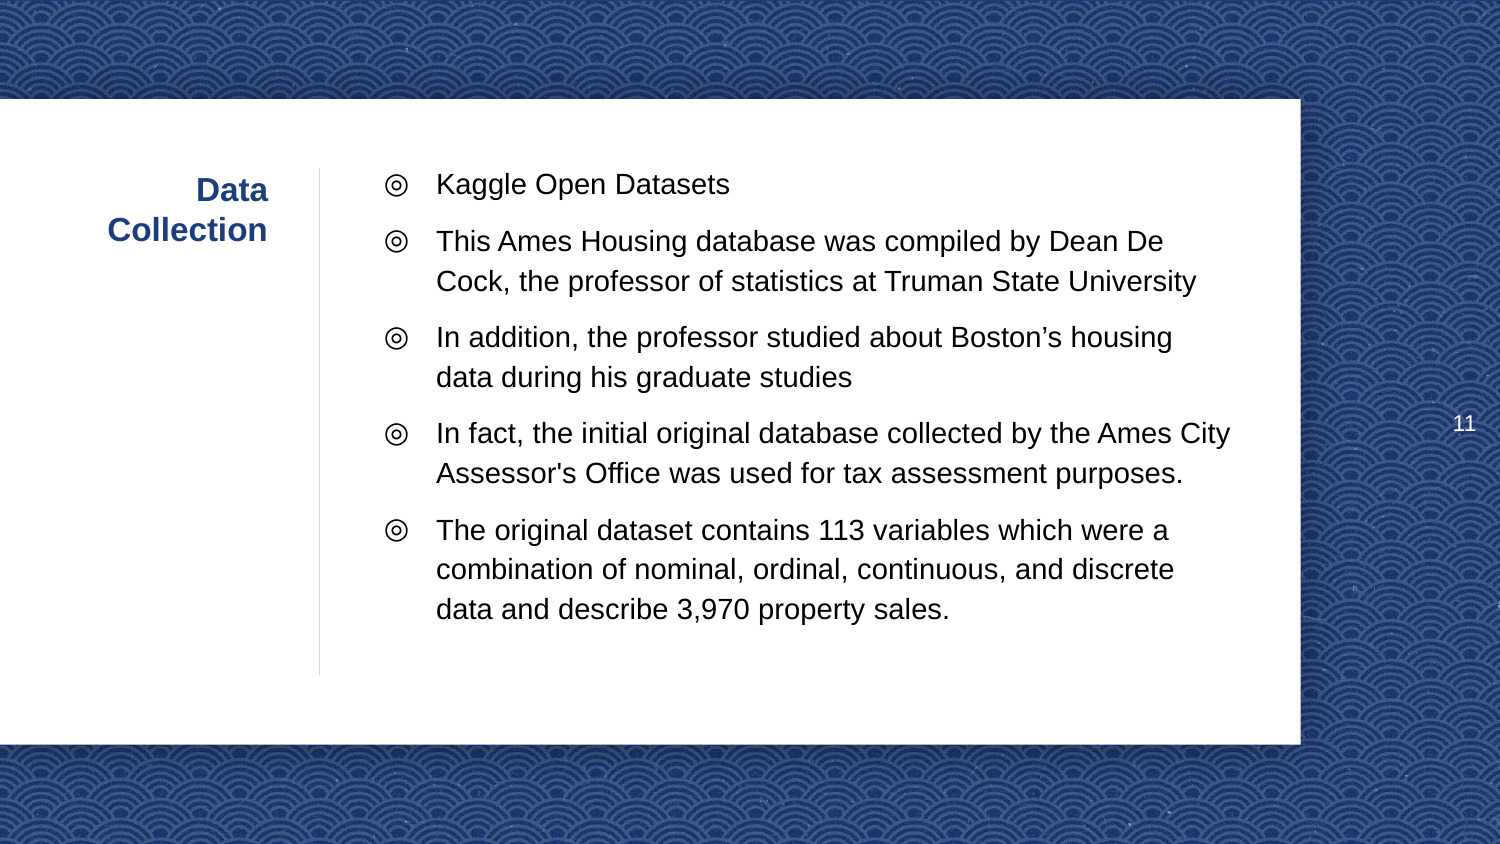

11
Kaggle Open Datasets
This Ames Housing database was compiled by Dean De Cock, the professor of statistics at Truman State University
In addition, the professor studied about Boston’s housing data during his graduate studies
In fact, the initial original database collected by the Ames City Assessor's Office was used for tax assessment purposes.
The original dataset contains 113 variables which were a combination of nominal, ordinal, continuous, and discrete data and describe 3,970 property sales.
# Data Collection